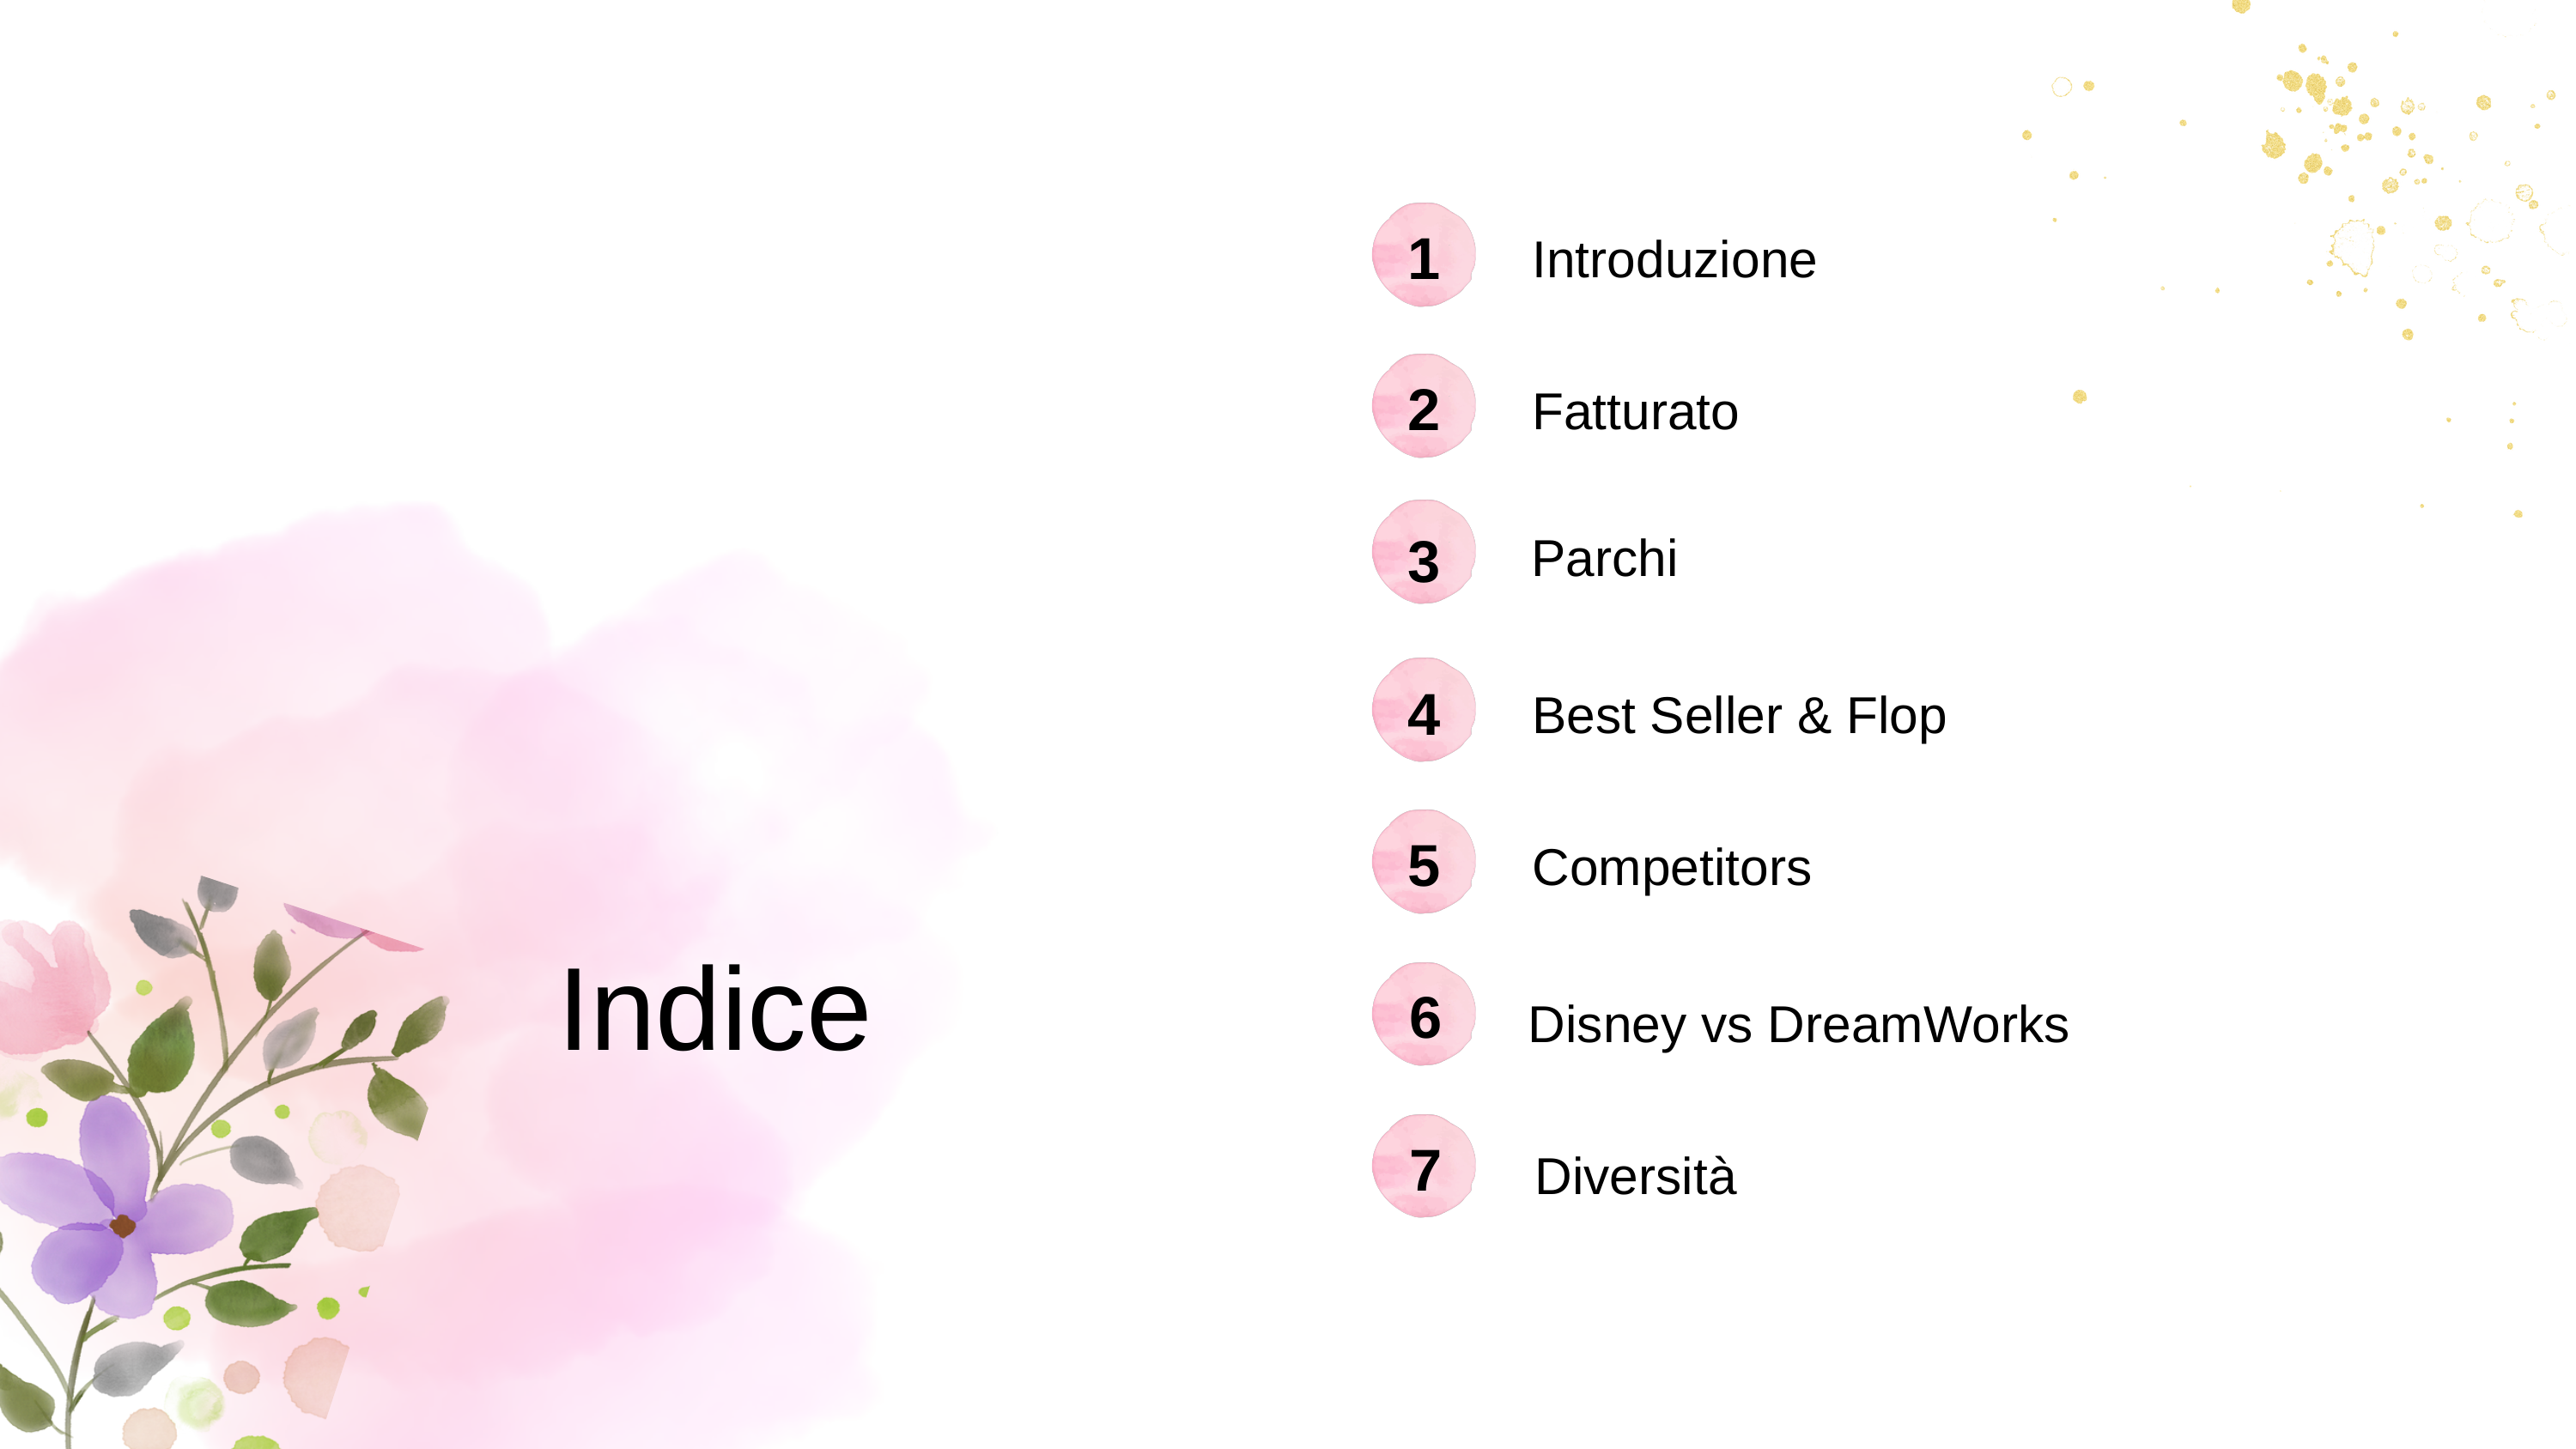

1
Introduzione

2
Fatturato

Parchi
3

4
Best Seller & Flop

Competitors
5
Indice

6
Disney vs DreamWorks

7
Diversità